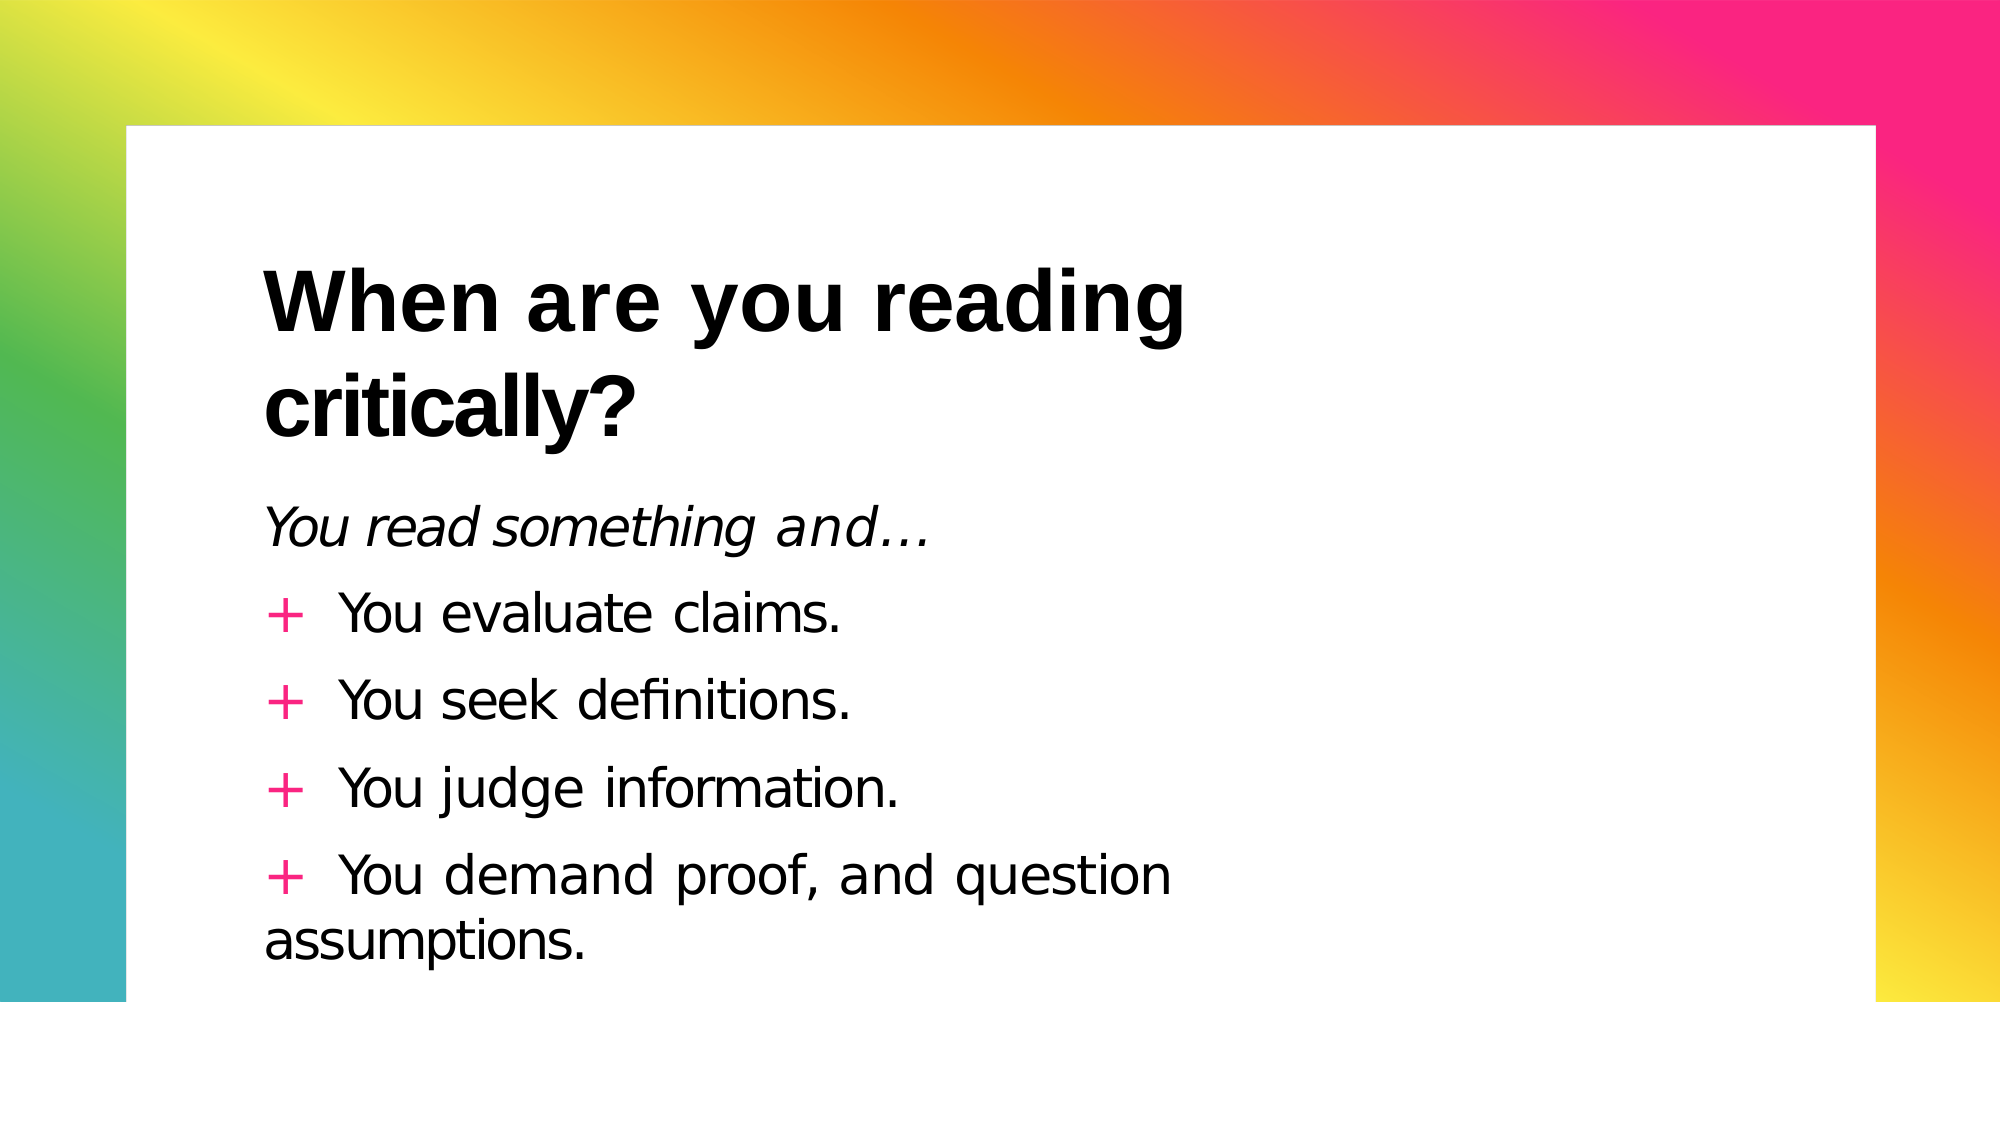

# When are you reading critically?
You read something and…
+	You evaluate claims.
+	You seek definitions.
+	You judge information.
+	You demand proof, and question assumptions.